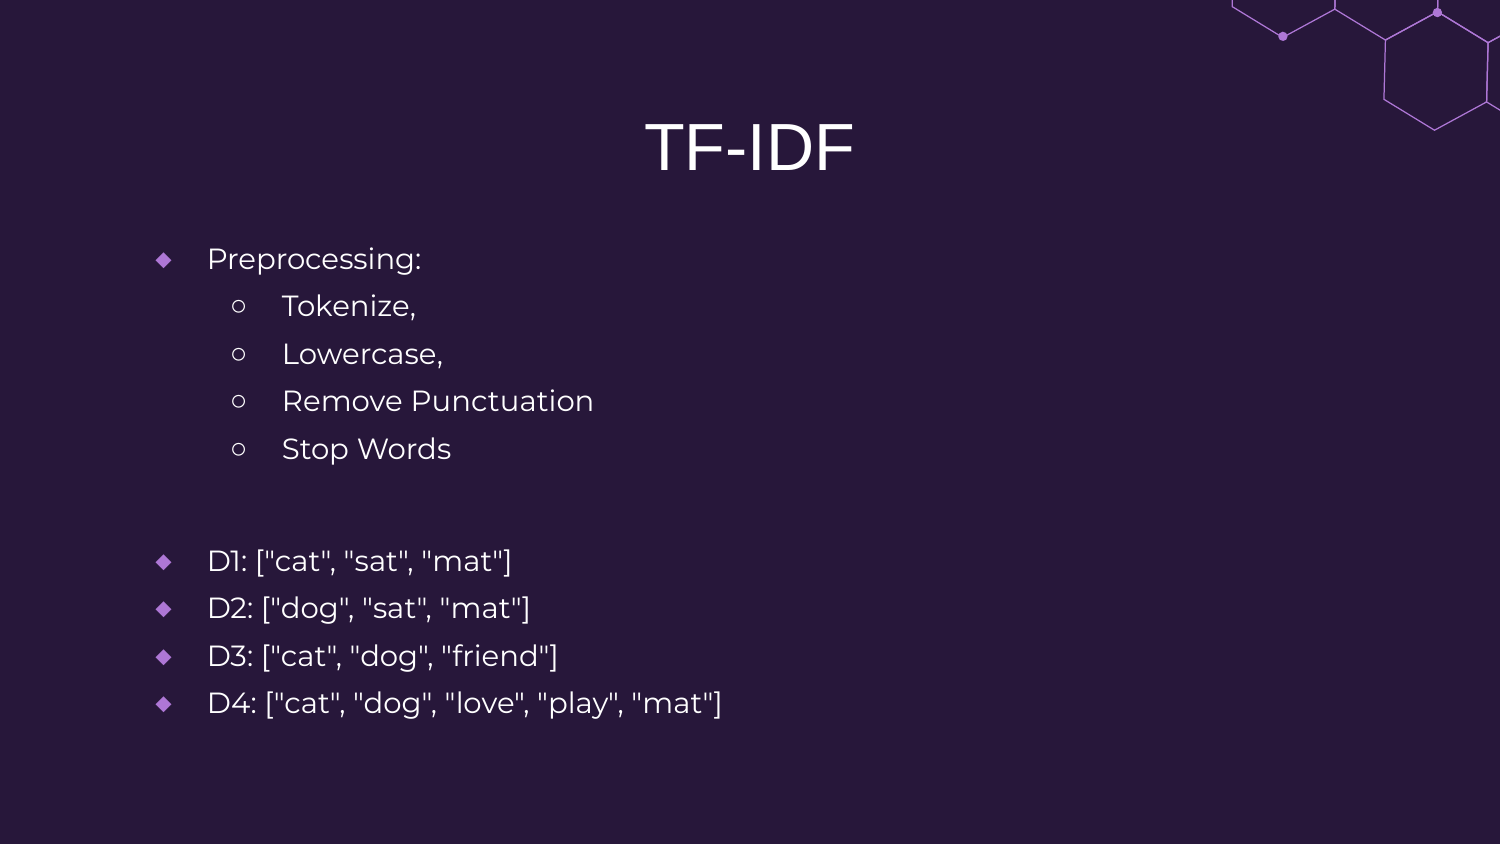

# TF-IDF
Preprocessing:
Tokenize,
Lowercase,
Remove Punctuation
Stop Words

D1: ["cat", "sat", "mat"]
D2: ["dog", "sat", "mat"]
D3: ["cat", "dog", "friend"]
D4: ["cat", "dog", "love", "play", "mat"]